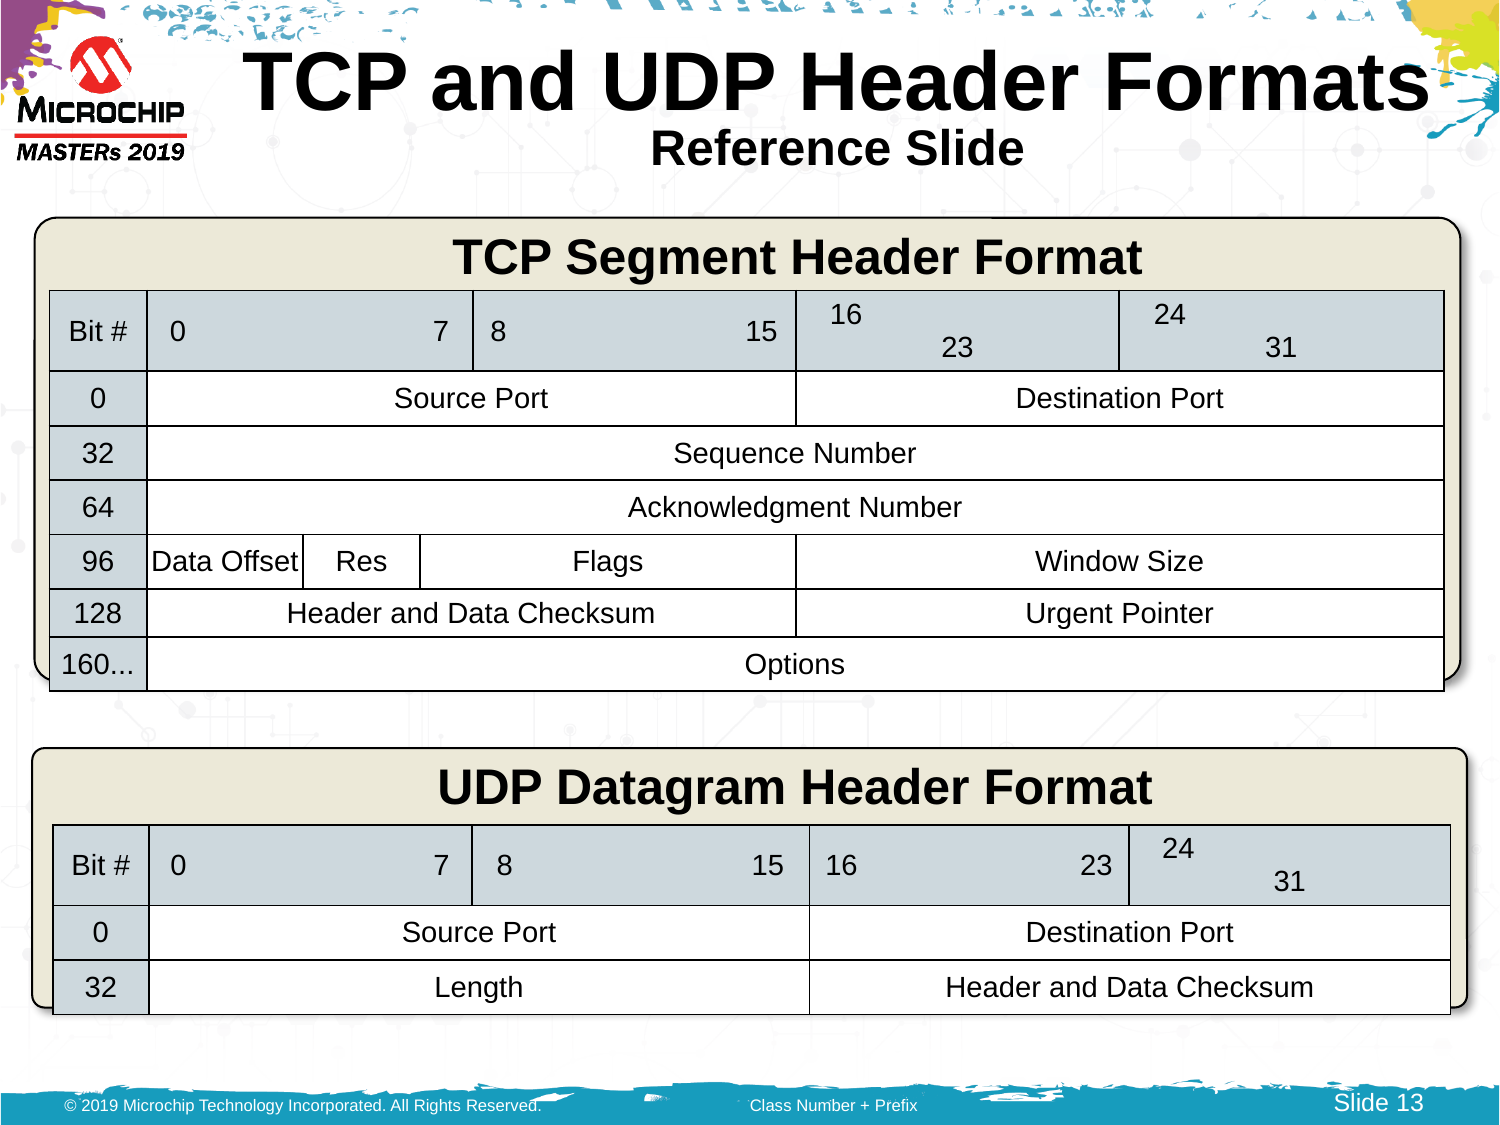

# TCP and UDP Header Formats Reference Slide

TCP Segment Header Format
| Bit # | 0 7 |  |  | 8 15 | 16 23 | 24 31 |
| --- | --- | --- | --- | --- | --- | --- |
| 0 | Source Port |  |  |  | Destination Port |  |
| 32 | Sequence Number |  |  |  |  |  |
| 64 | Acknowledgment Number |  |  |  |  |  |
| 96 | Data Offset | Res | Flags |  | Window Size |  |
| 128 | Header and Data Checksum |  |  |  | Urgent Pointer |  |
| 160... | Options |  |  |  |  |  |

UDP Datagram Header Format
| Bit # | 0 7 | 8 15 | 16 23 | 24 31 |
| --- | --- | --- | --- | --- |
| 0 | Source Port |  | Destination Port |  |
| 32 | Length |  | Header and Data Checksum |  |